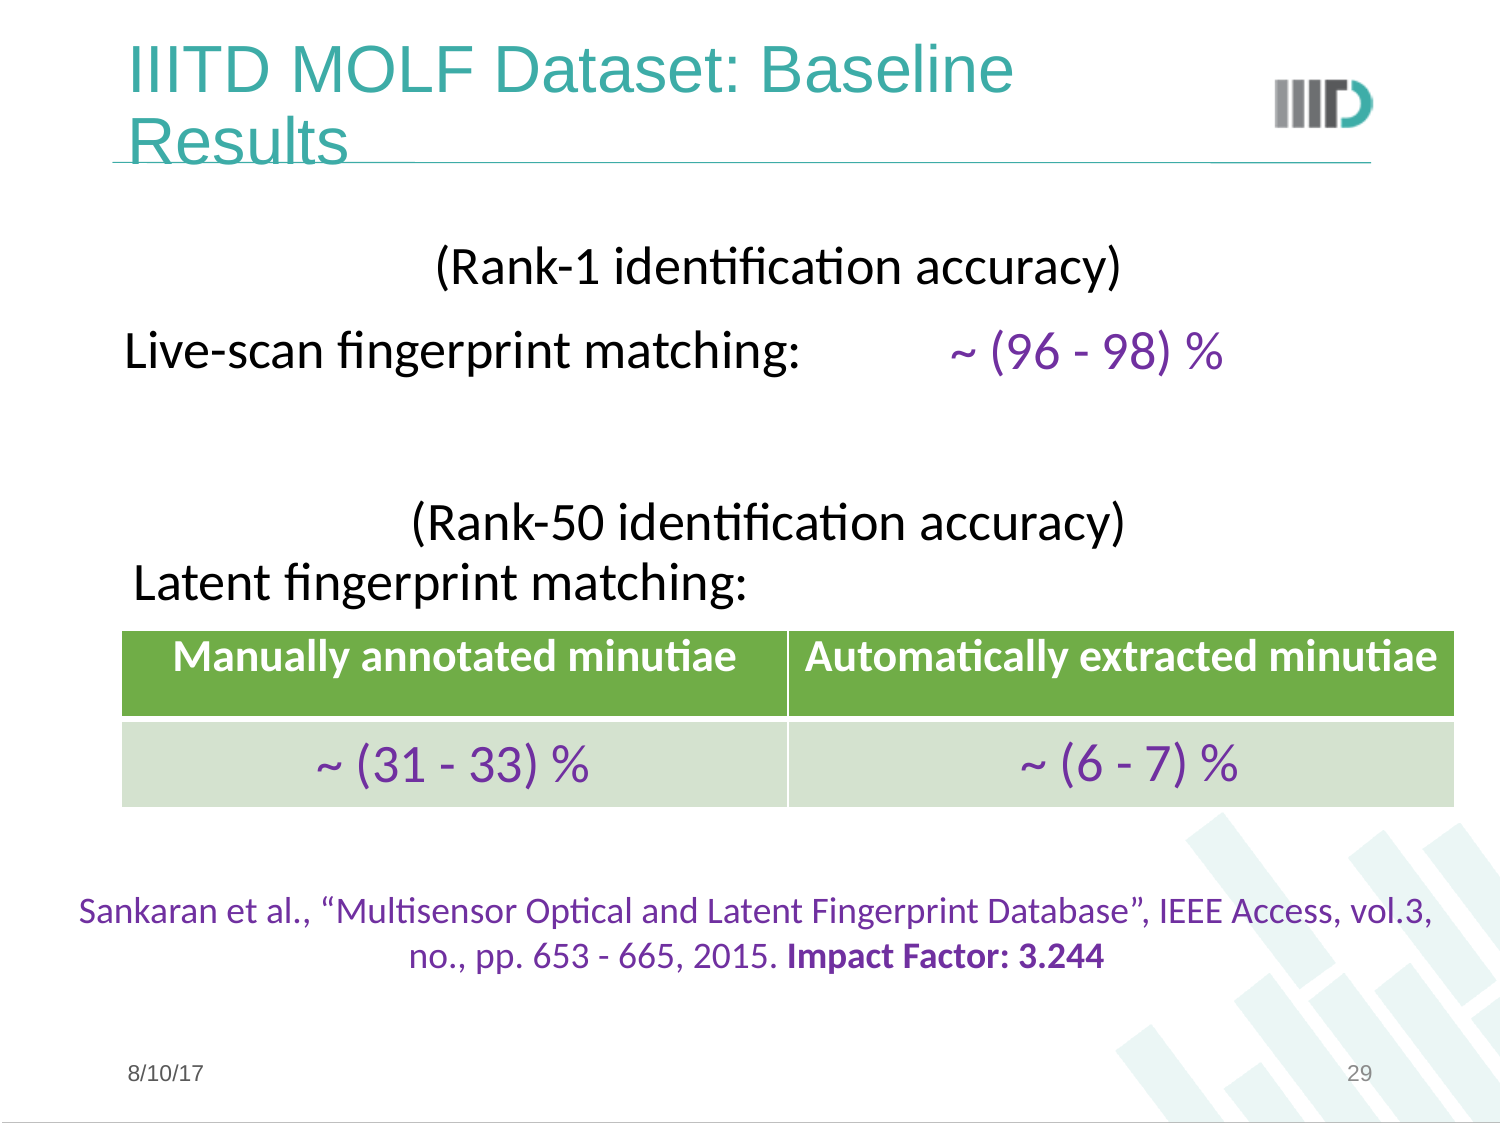

# IIITD MOLF Dataset: Baseline Results
(Rank-1 identification accuracy)
Live-scan fingerprint matching:
~ (96 - 98) %
(Rank-50 identification accuracy)
Latent fingerprint matching:
| Manually annotated minutiae | Automatically extracted minutiae |
| --- | --- |
|  |  |
~ (6 - 7) %
~ (31 - 33) %
Sankaran et al., “Multisensor Optical and Latent Fingerprint Database”, IEEE Access, vol.3, no., pp. 653 - 665, 2015. Impact Factor: 3.244
8/10/17
29